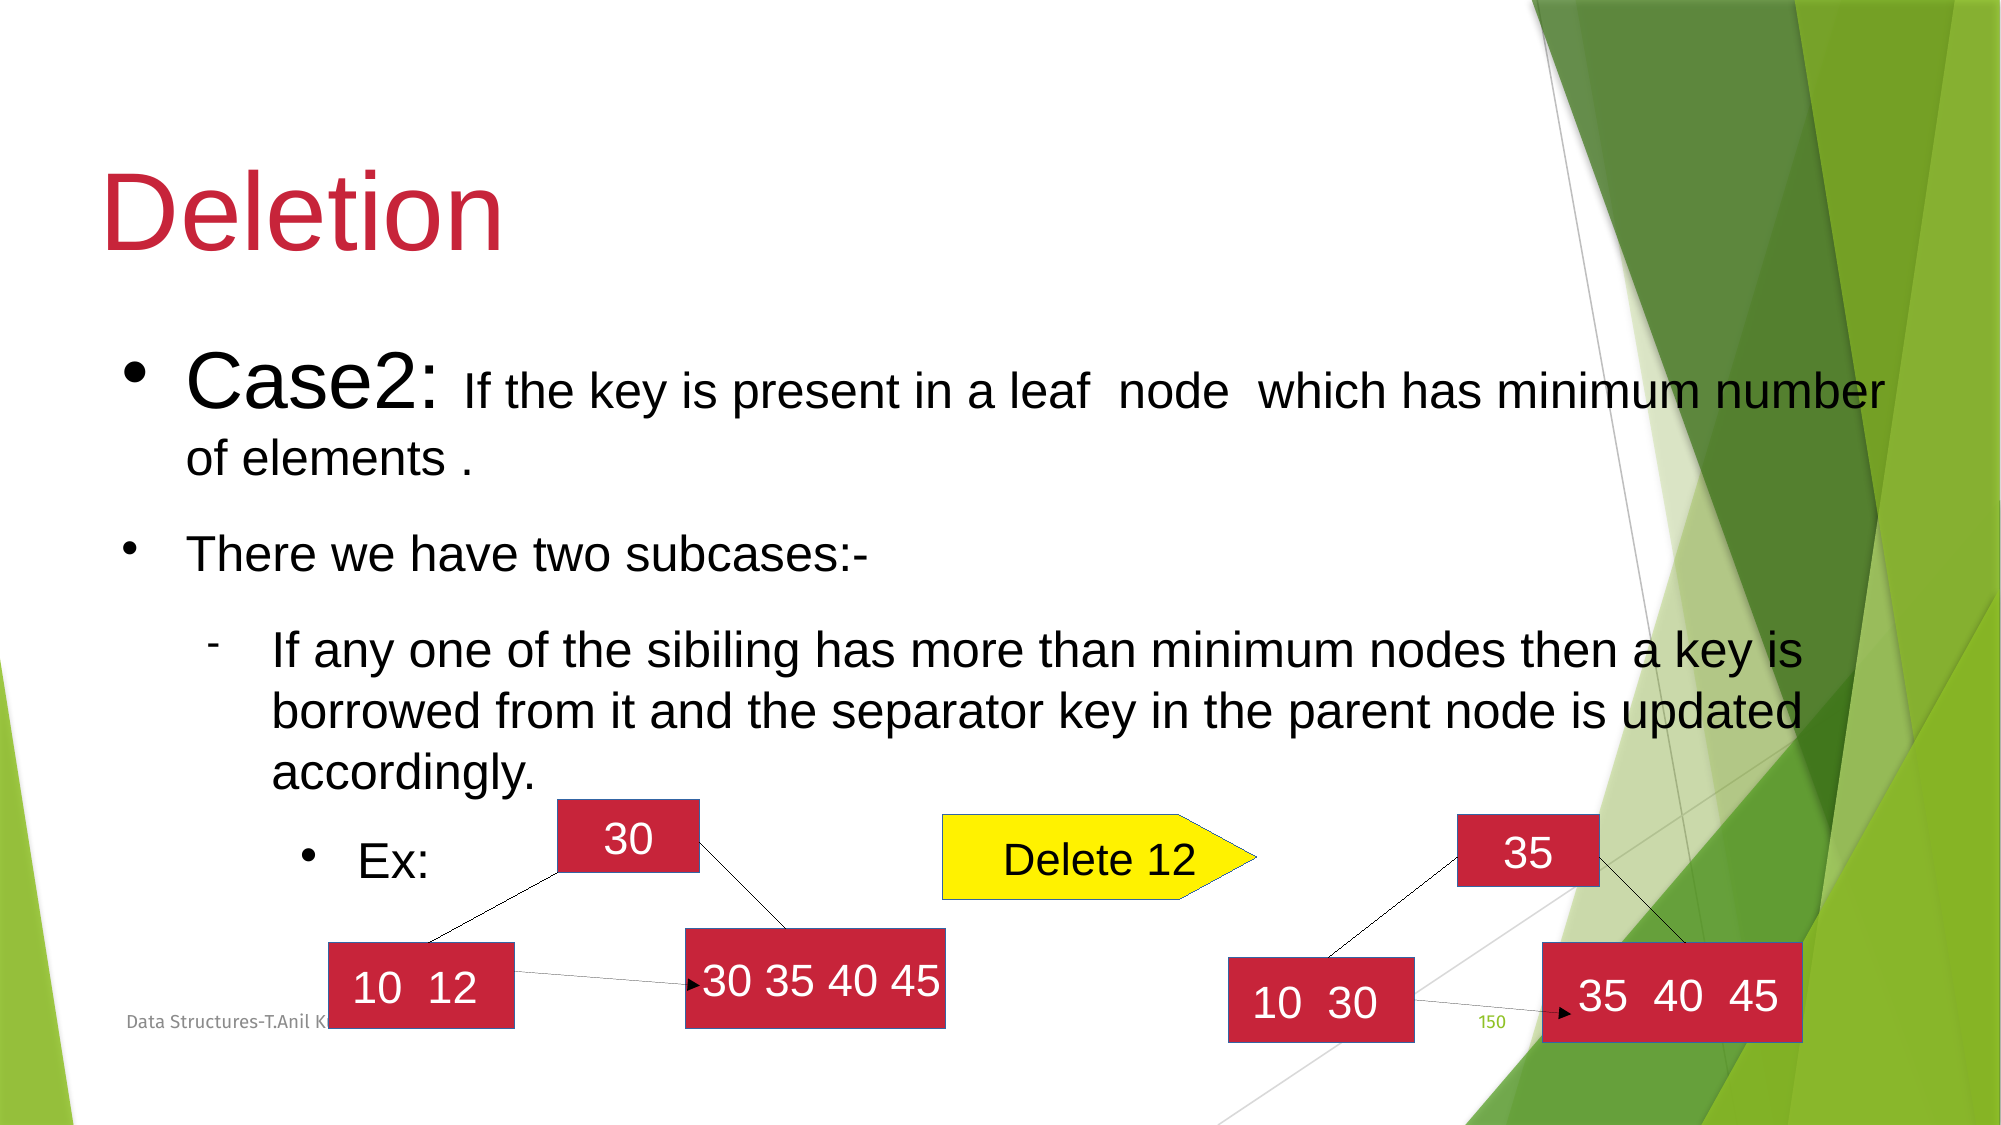

Deletion
Case2: If the key is present in a leaf  node  which has minimum number of elements .
There we have two subcases:-
If any one of the sibiling has more than minimum nodes then a key is borrowed from it and the separator key in the parent node is updated accordingly.
Ex:
30
Delete 12
35

 30 35 40 45
10  12
 35  40  45
10  30

Data Structures-T.Anil Kumar
150